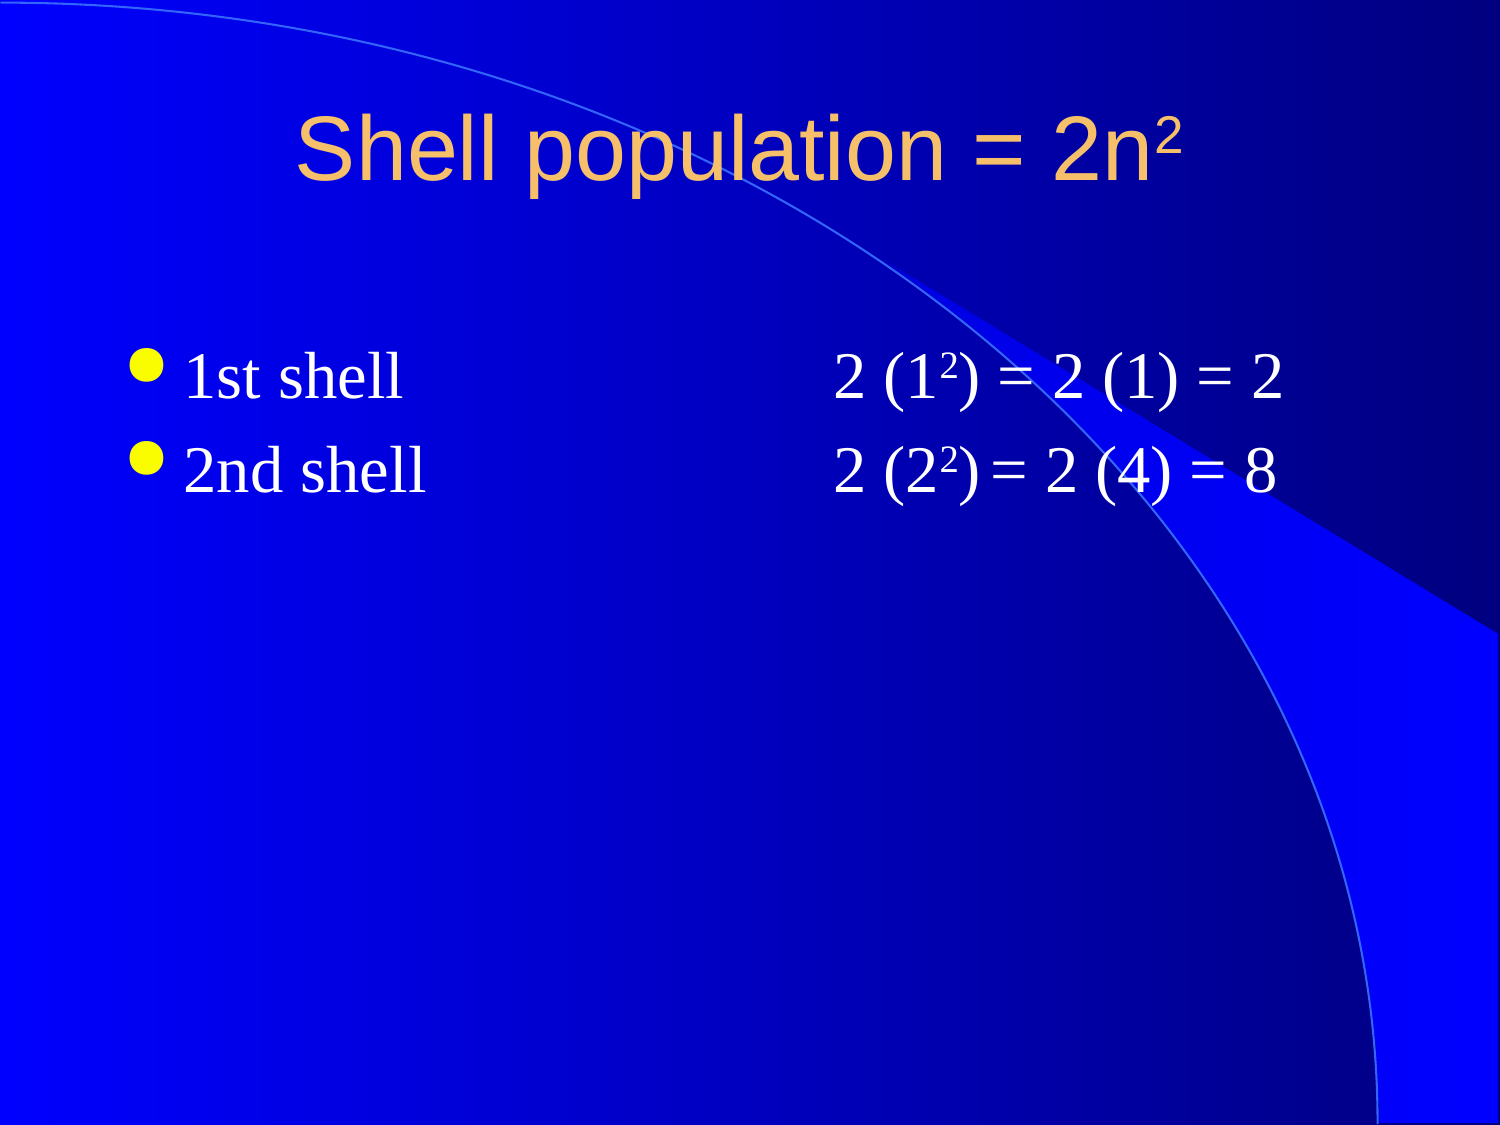

Shell population = 2n2
1st shell
2nd shell
2 (12) = 2 (1) = 2
2 (22) = 2 (4) = 8